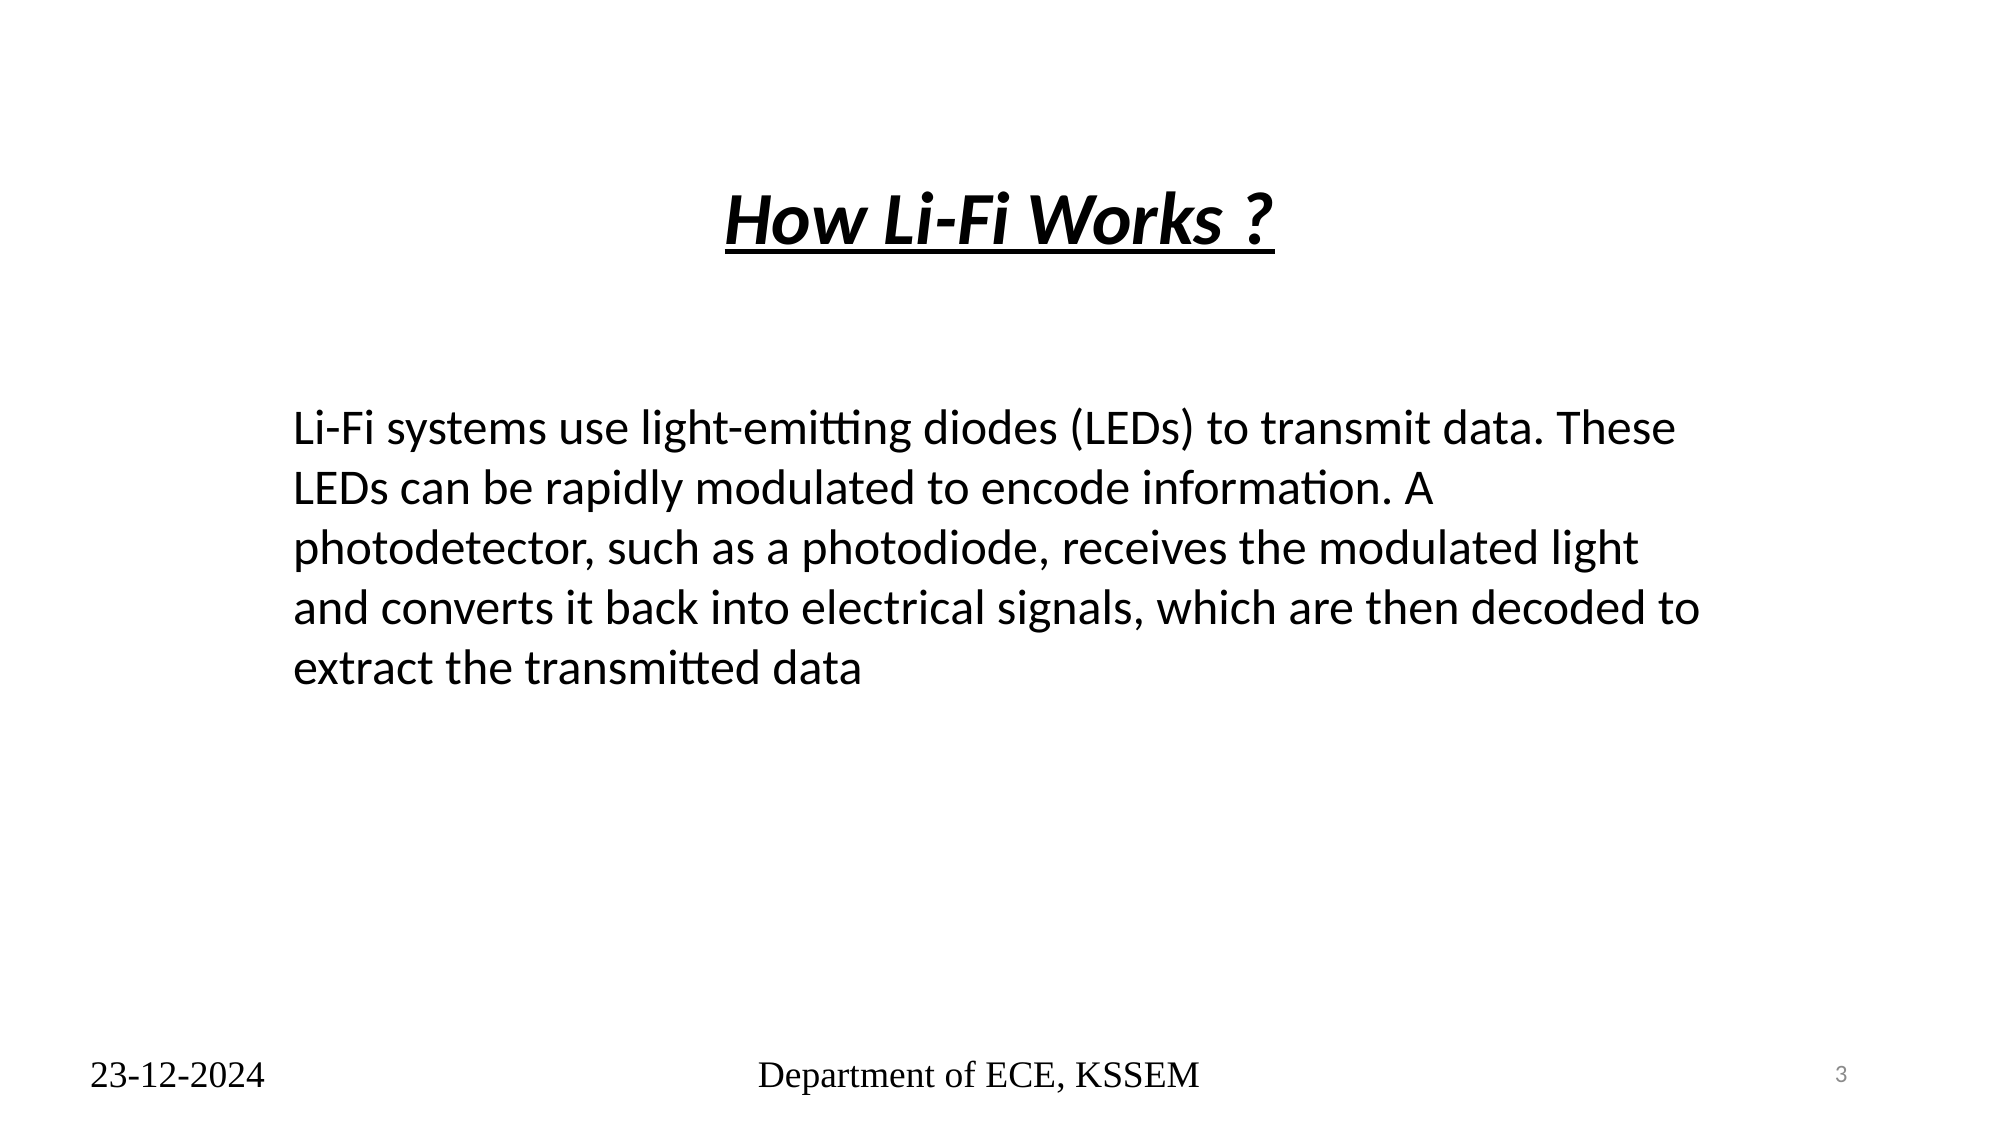

How Li-Fi Works ?

Li-Fi systems use light-emitting diodes (LEDs) to transmit data. These LEDs can be rapidly modulated to encode information. A photodetector, such as a photodiode, receives the modulated light and converts it back into electrical signals, which are then decoded to extract the transmitted data
Department of ECE, KSSEM
23-12-2024
3